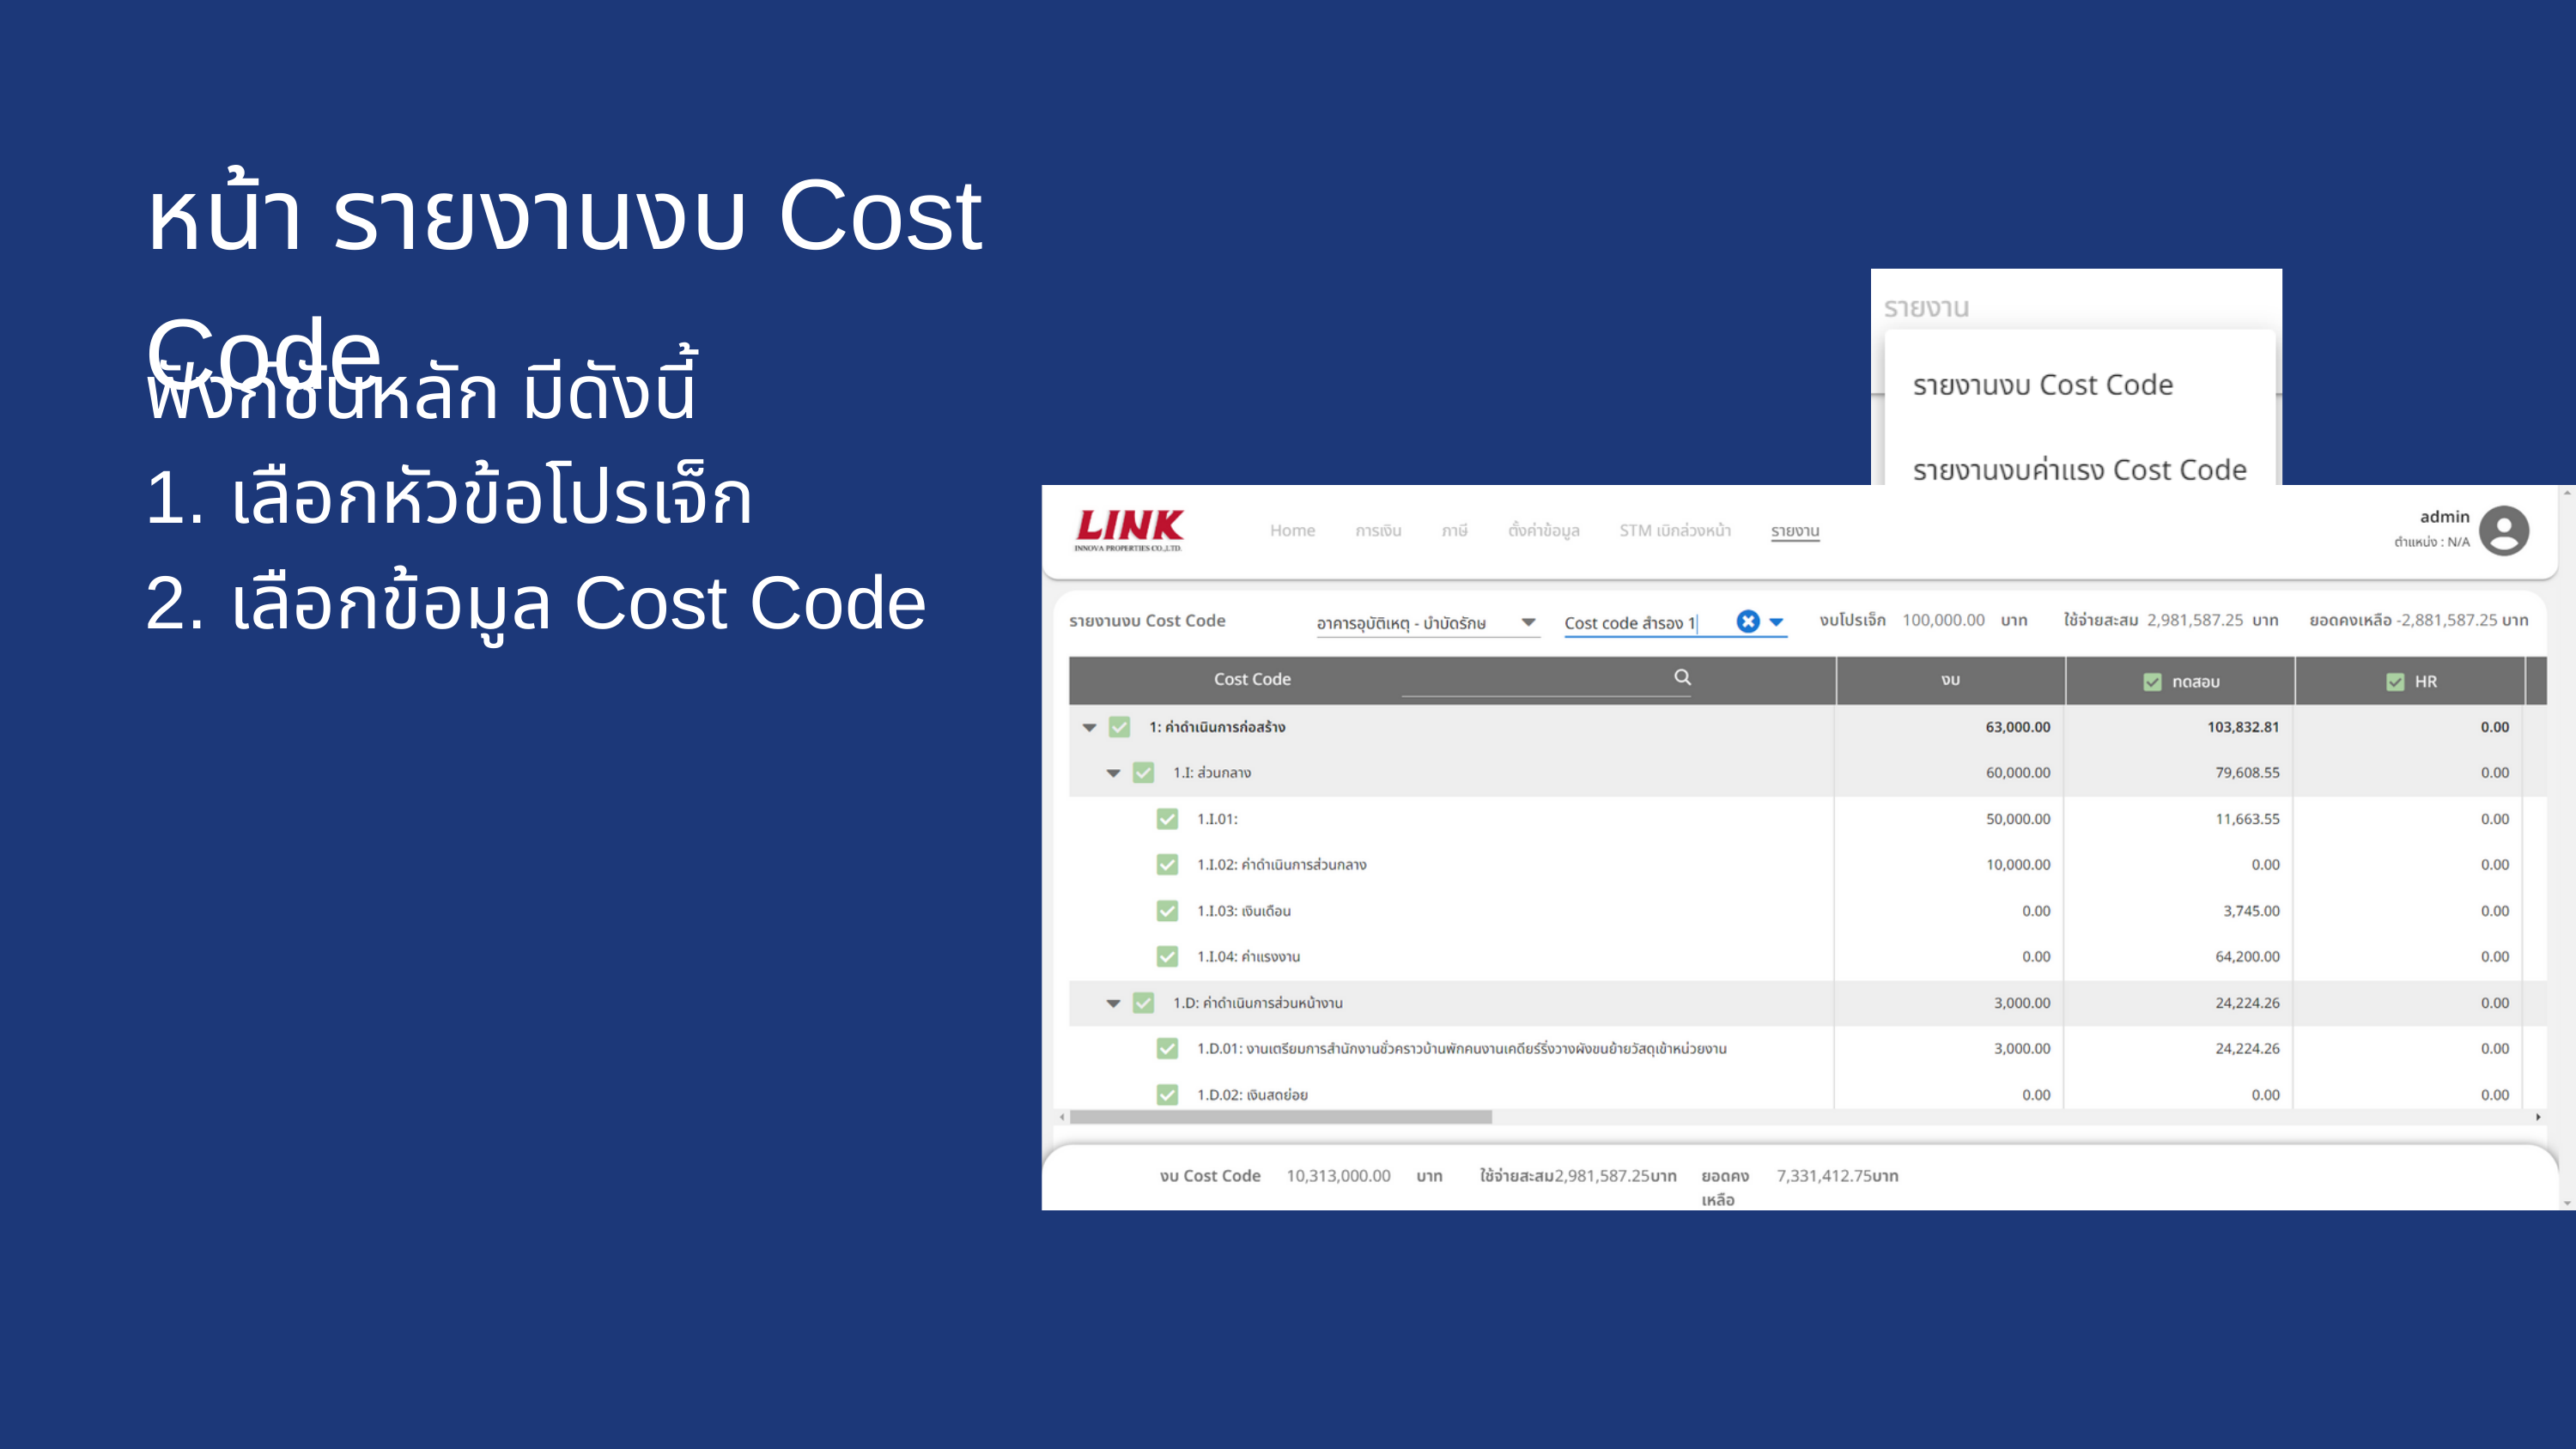

หน้า รายงานงบ Cost Code

ฟังก์ชันหลัก มีดังนี้
1. เลือกหัวข้อโปรเจ็ก
2. เลือกข้อมูล Cost Code